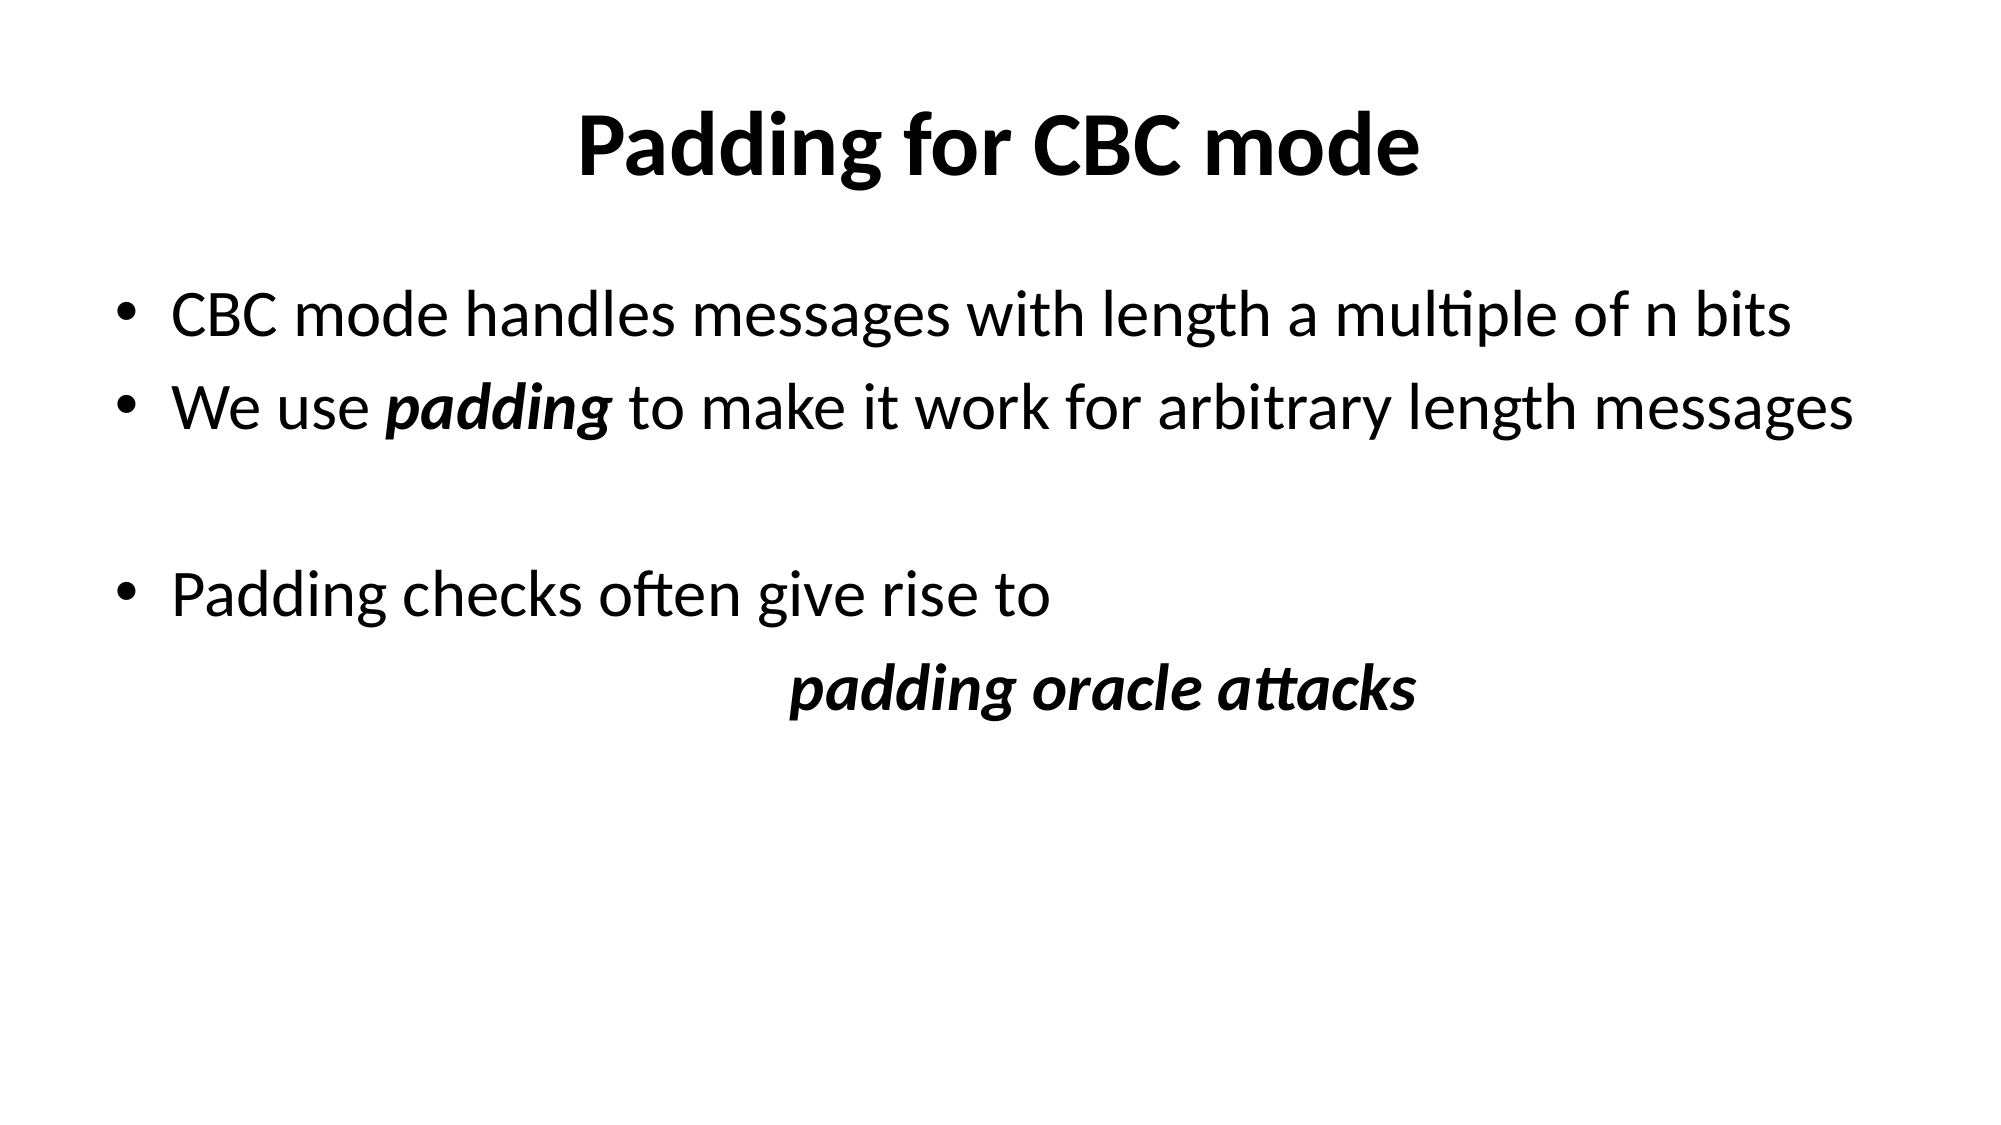

# Padding for CBC mode
CBC mode handles messages with length a multiple of n bits
We use padding to make it work for arbitrary length messages

Padding checks often give rise to
				padding oracle attacks